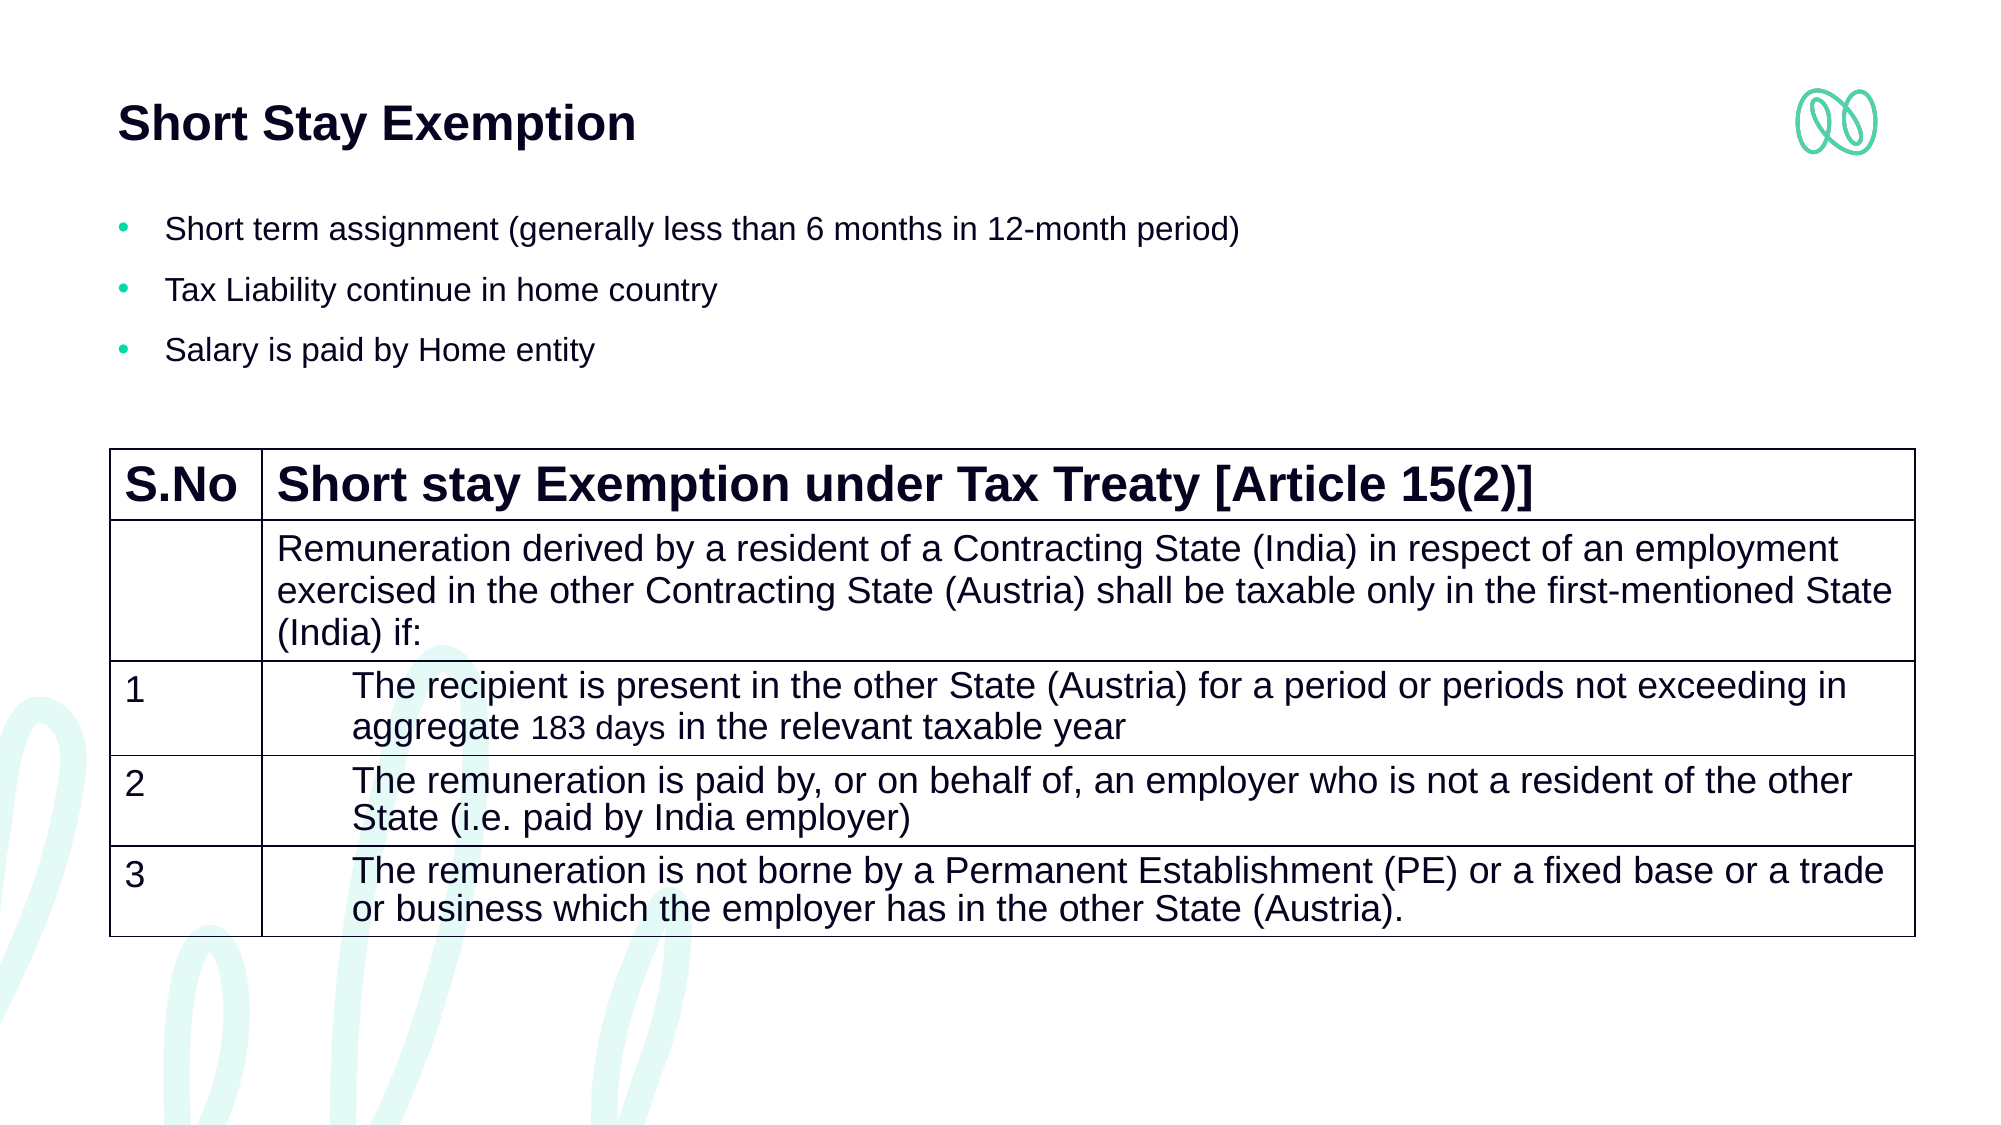

# Short Stay Exemption
Short term assignment (generally less than 6 months in 12-month period)
Tax Liability continue in home country
Salary is paid by Home entity

| S.No | Short stay Exemption under Tax Treaty [Article 15(2)] |
| --- | --- |
|  | Remuneration derived by a resident of a Contracting State (India) in respect of an employment exercised in the other Contracting State (Austria) shall be taxable only in the first-mentioned State (India) if: |
| 1 | The recipient is present in the other State (Austria) for a period or periods not exceeding in aggregate 183 days in the relevant taxable year |
| 2 | The remuneration is paid by, or on behalf of, an employer who is not a resident of the other State (i.e. paid by India employer) |
| 3 | The remuneration is not borne by a Permanent Establishment (PE) or a fixed base or a trade or business which the employer has in the other State (Austria). |